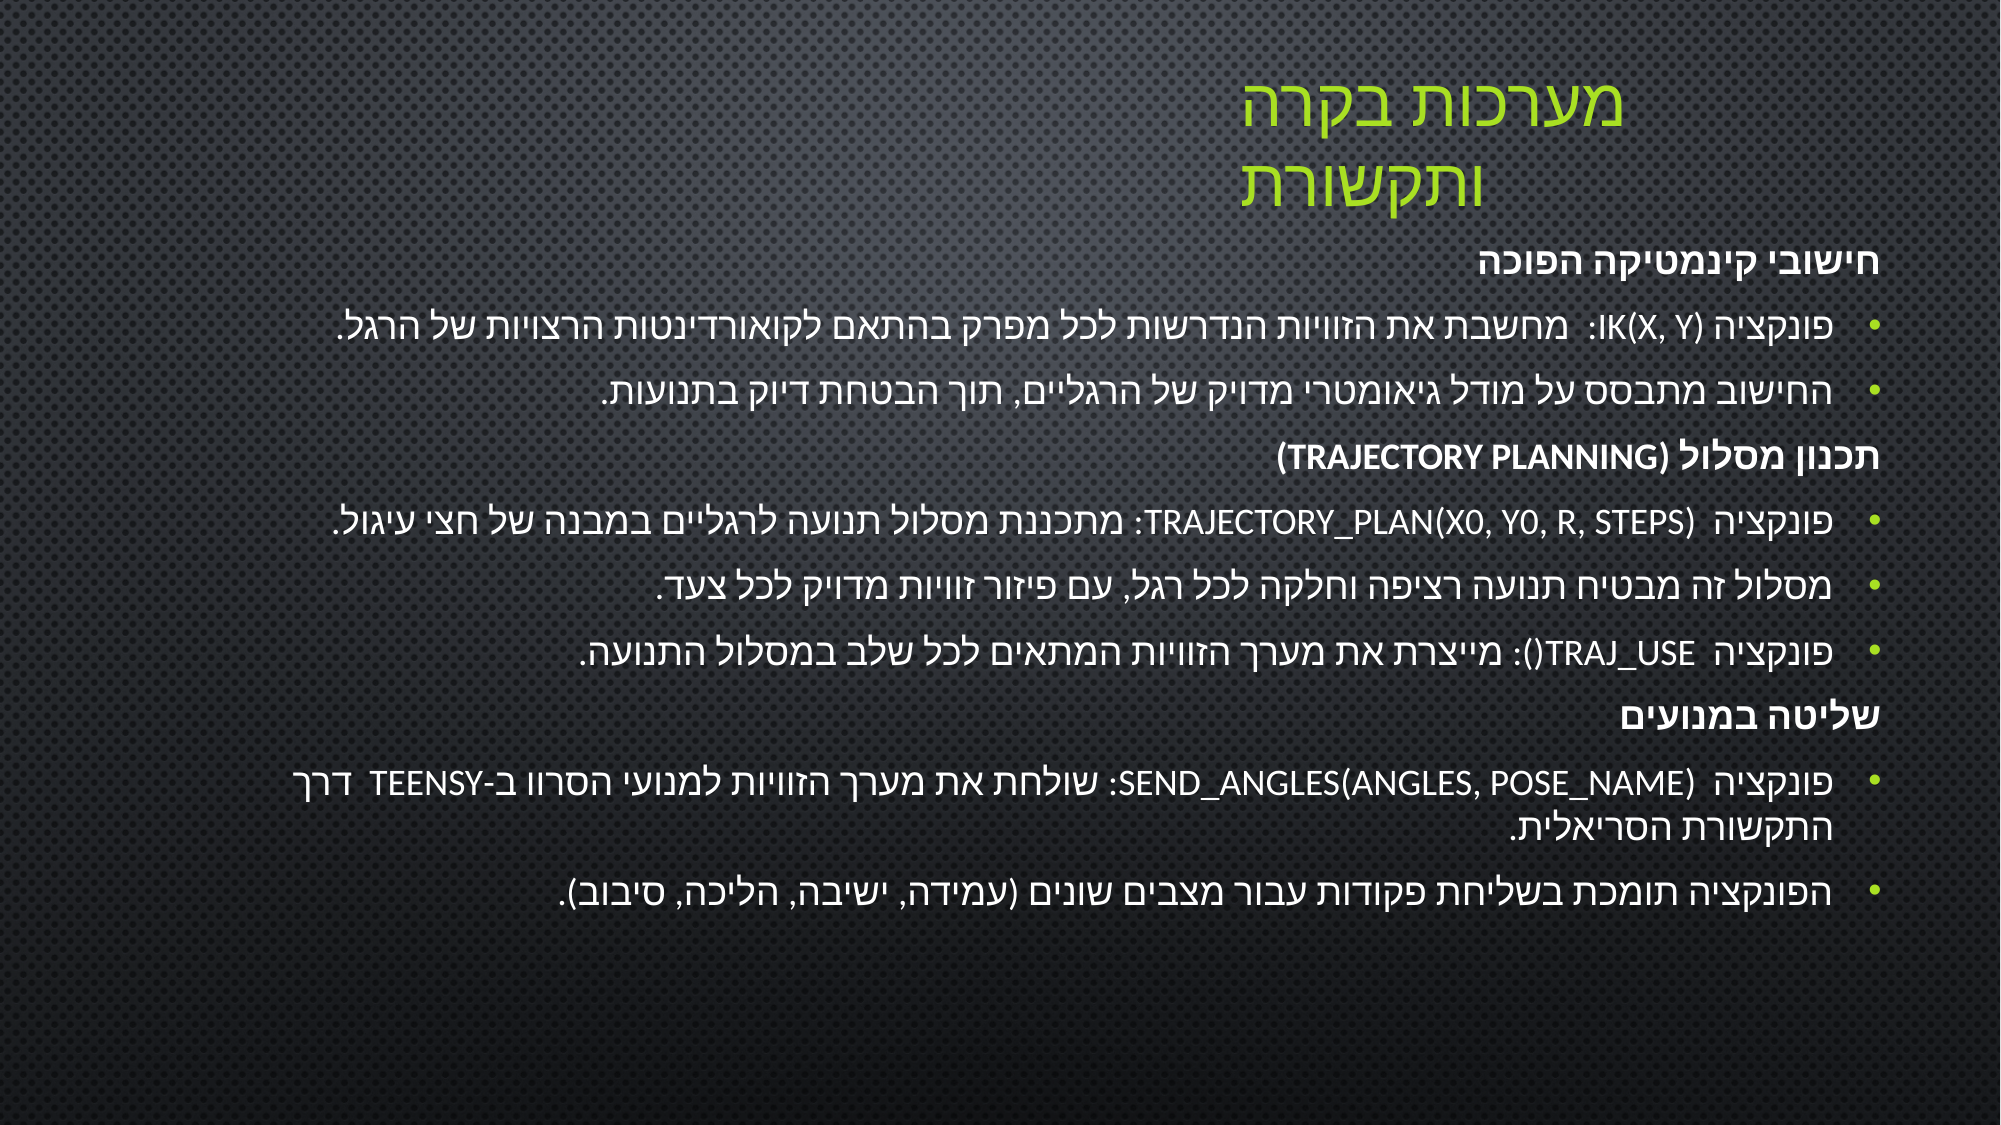

# מערכות בקרה ותקשורת
חישובי קינמטיקה הפוכה
פונקציה IK(x, y):  מחשבת את הזוויות הנדרשות לכל מפרק בהתאם לקואורדינטות הרצויות של הרגל.
החישוב מתבסס על מודל גיאומטרי מדויק של הרגליים, תוך הבטחת דיוק בתנועות.
תכנון מסלול (trajectory planning)
פונקציה  trajectory_plan(x0, y0, R, steps): מתכננת מסלול תנועה לרגליים במבנה של חצי עיגול.
מסלול זה מבטיח תנועה רציפה וחלקה לכל רגל, עם פיזור זוויות מדויק לכל צעד.
פונקציה  traj_use(): מייצרת את מערך הזוויות המתאים לכל שלב במסלול התנועה.
שליטה במנועים
פונקציה  send_angles(angles, pose_name): שולחת את מערך הזוויות למנועי הסרוו ב-Teensy  דרך התקשורת הסריאלית.
הפונקציה תומכת בשליחת פקודות עבור מצבים שונים (עמידה, ישיבה, הליכה, סיבוב).